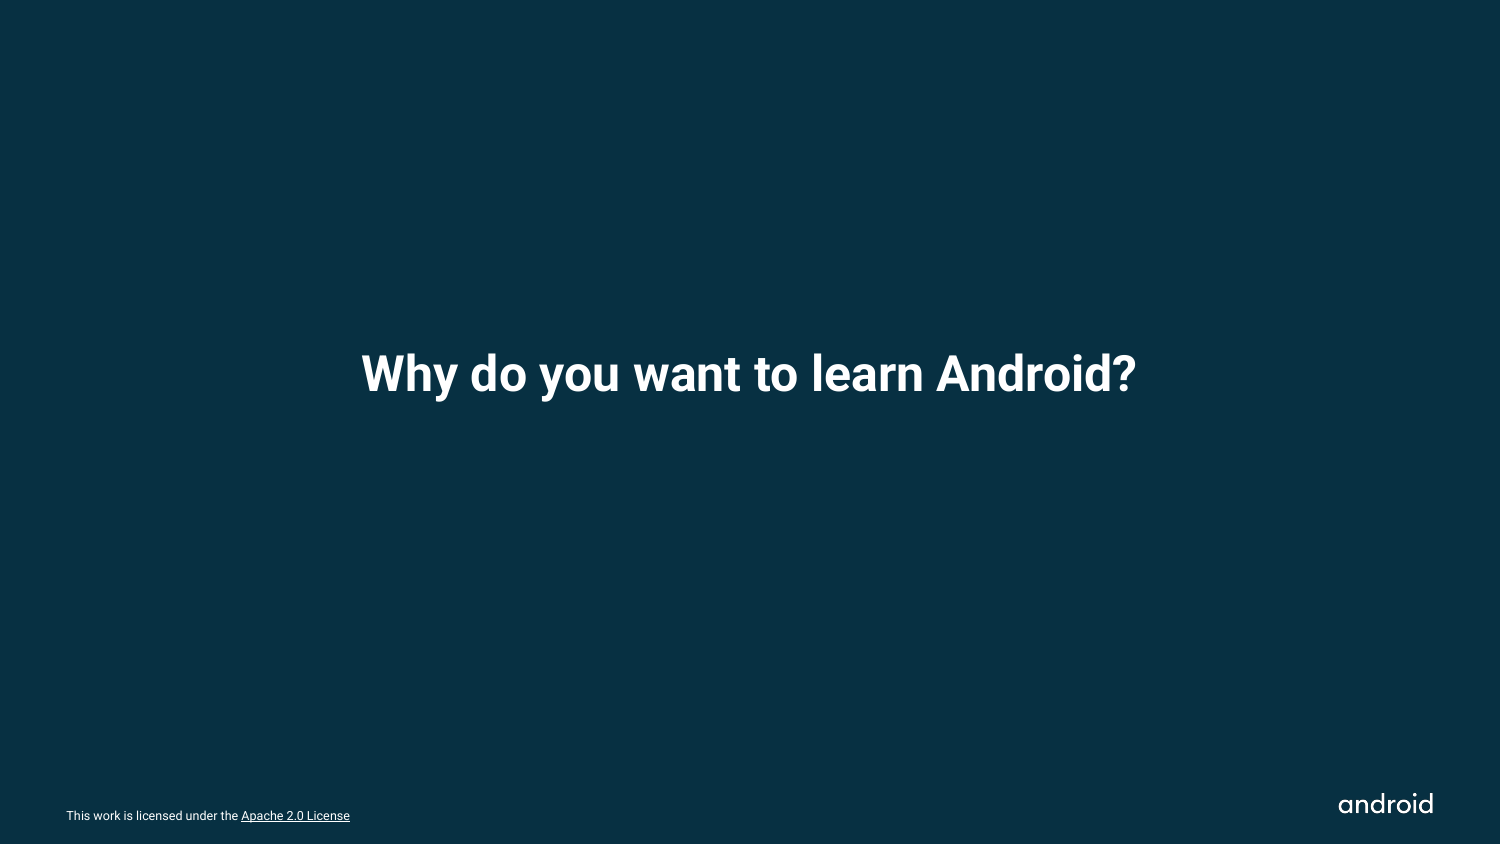

# Why do you want to learn Android?